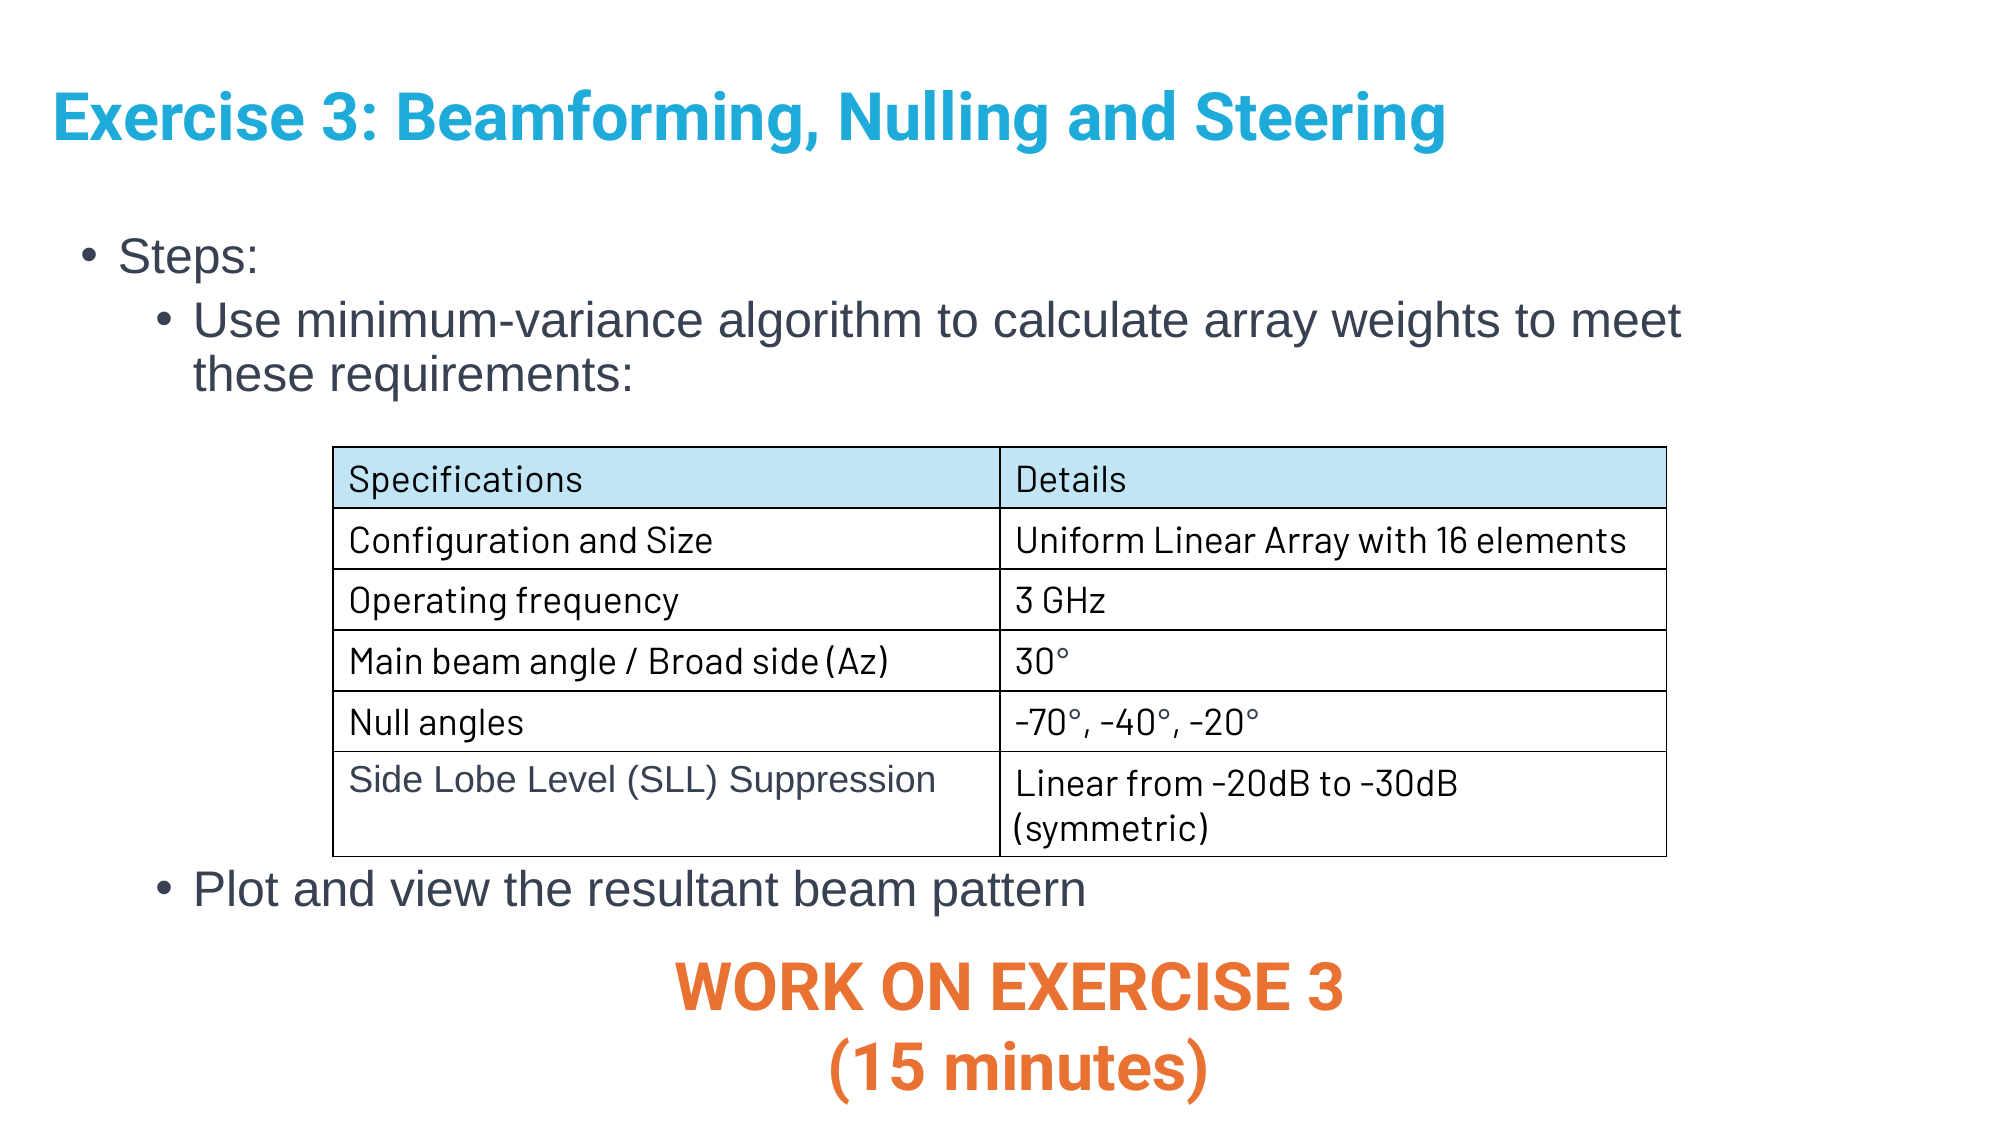

Exercise 3: Beamforming, Nulling and Steering
Steps:
Use minimum-variance algorithm to calculate array weights to meet these requirements:

Plot and view the resultant beam pattern
| Specifications | Details |
| --- | --- |
| Configuration and Size | Uniform Linear Array with 16 elements |
| Operating frequency | 3 GHz |
| Main beam angle / Broad side (Az) | 30° |
| Null angles | -70°, -40°, -20° |
| Side Lobe Level (SLL) Suppression | Linear from -20dB to -30dB (symmetric) |
WORK ON EXERCISE 3
(15 minutes)